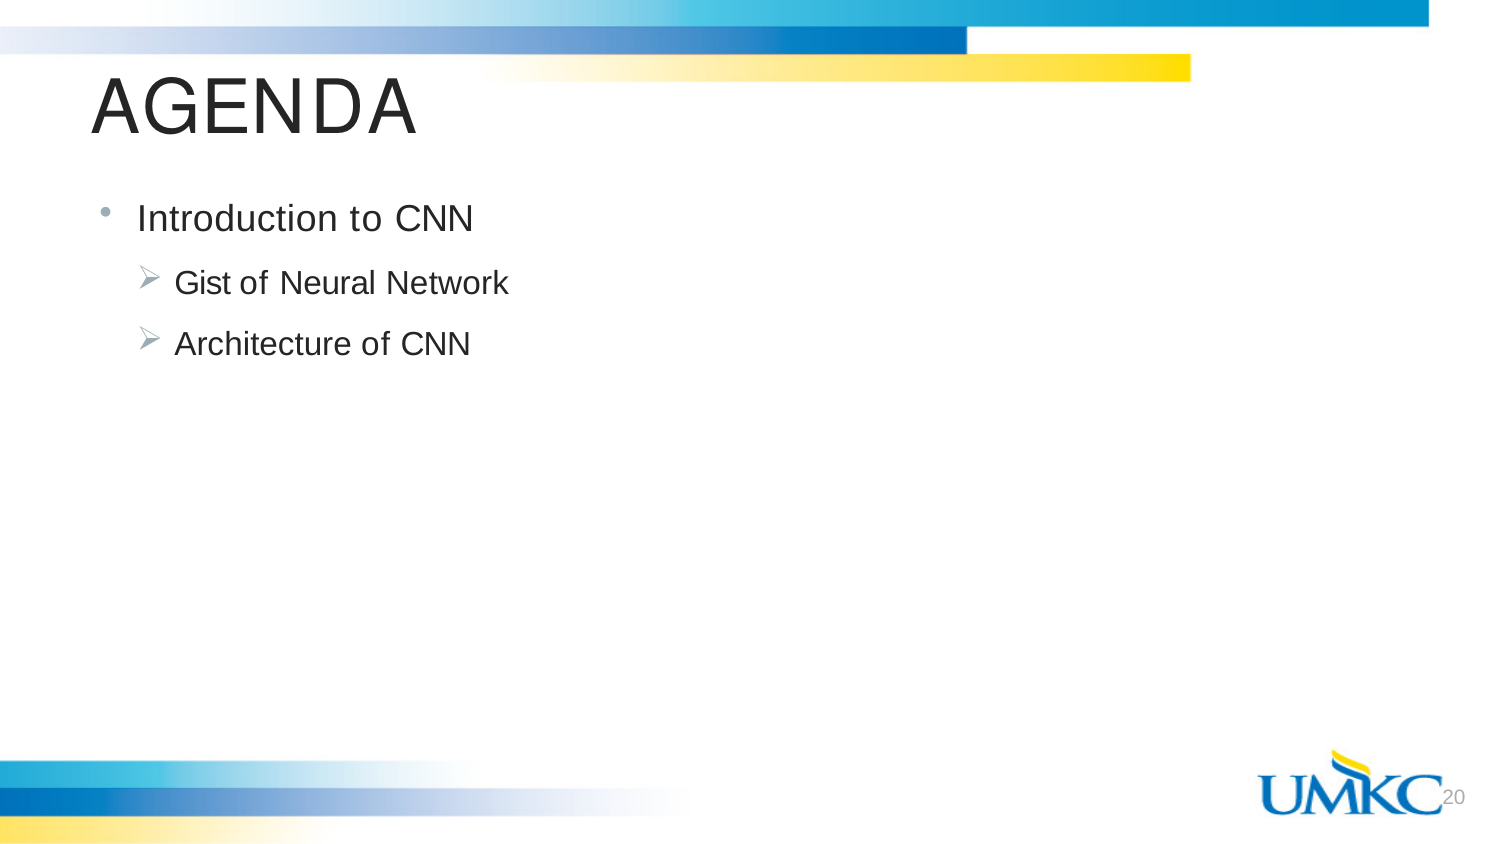

# AGENDA
Introduction to CNN
Gist of Neural Network
Architecture of CNN
20